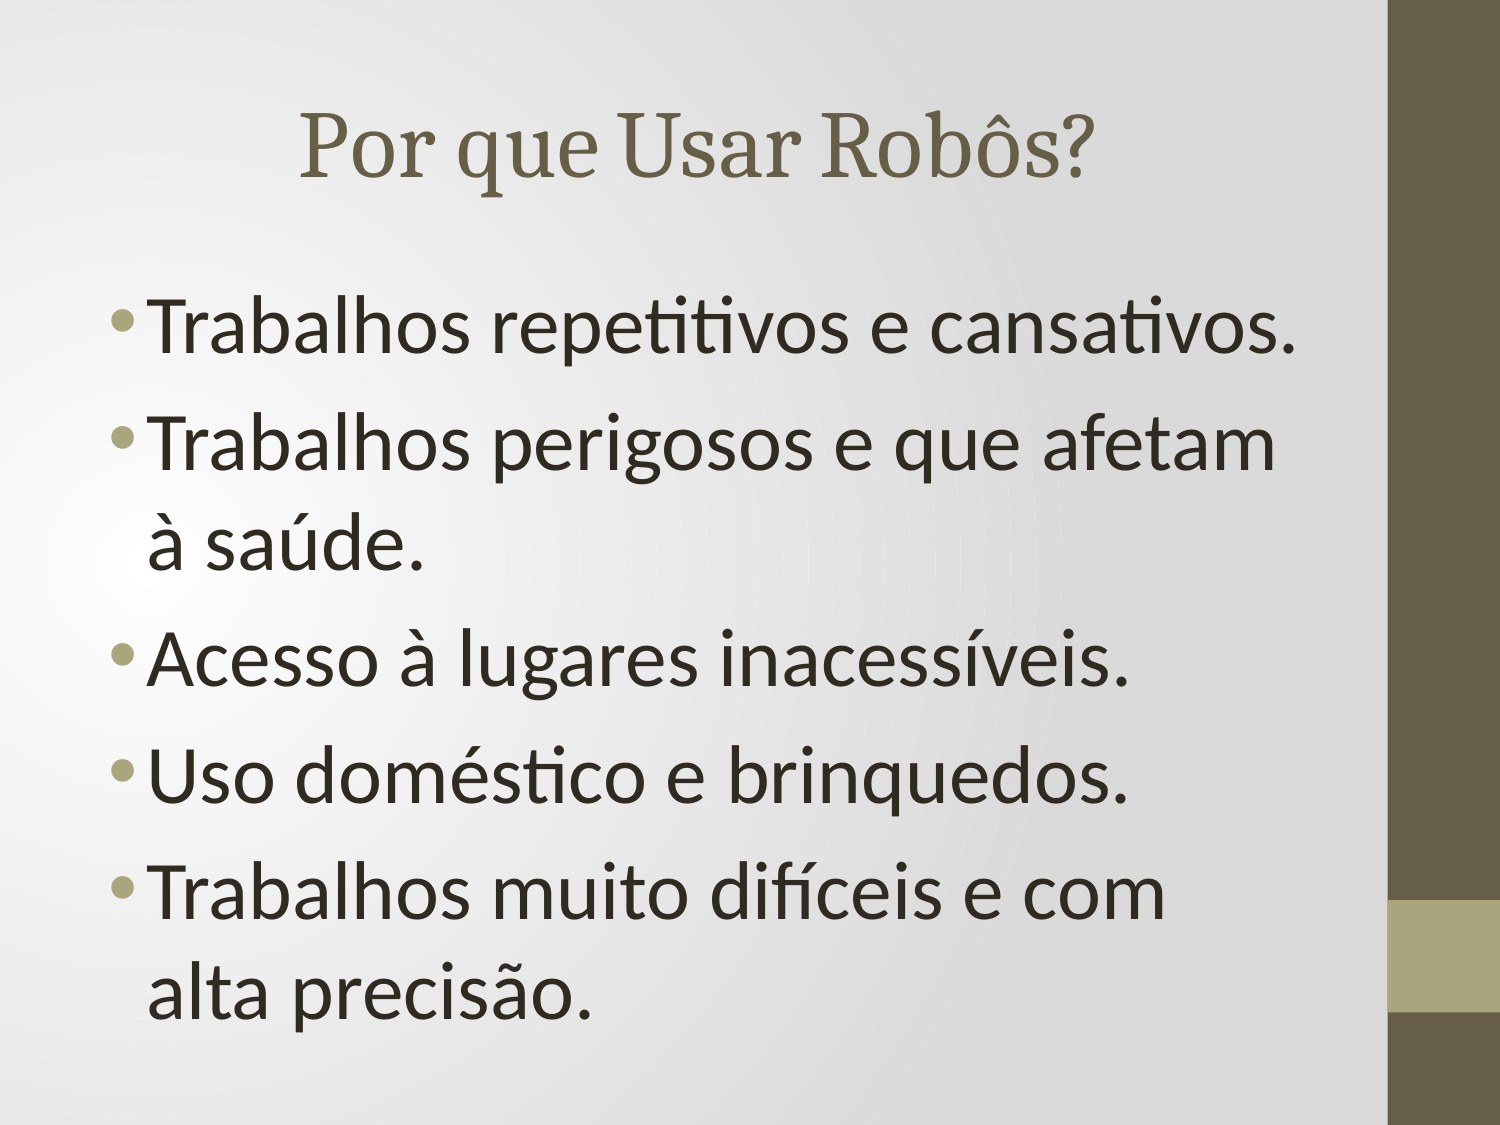

# Por que Usar Robôs?
Trabalhos repetitivos e cansativos.
Trabalhos perigosos e que afetam à saúde.
Acesso à lugares inacessíveis.
Uso doméstico e brinquedos.
Trabalhos muito difíceis e com alta precisão.